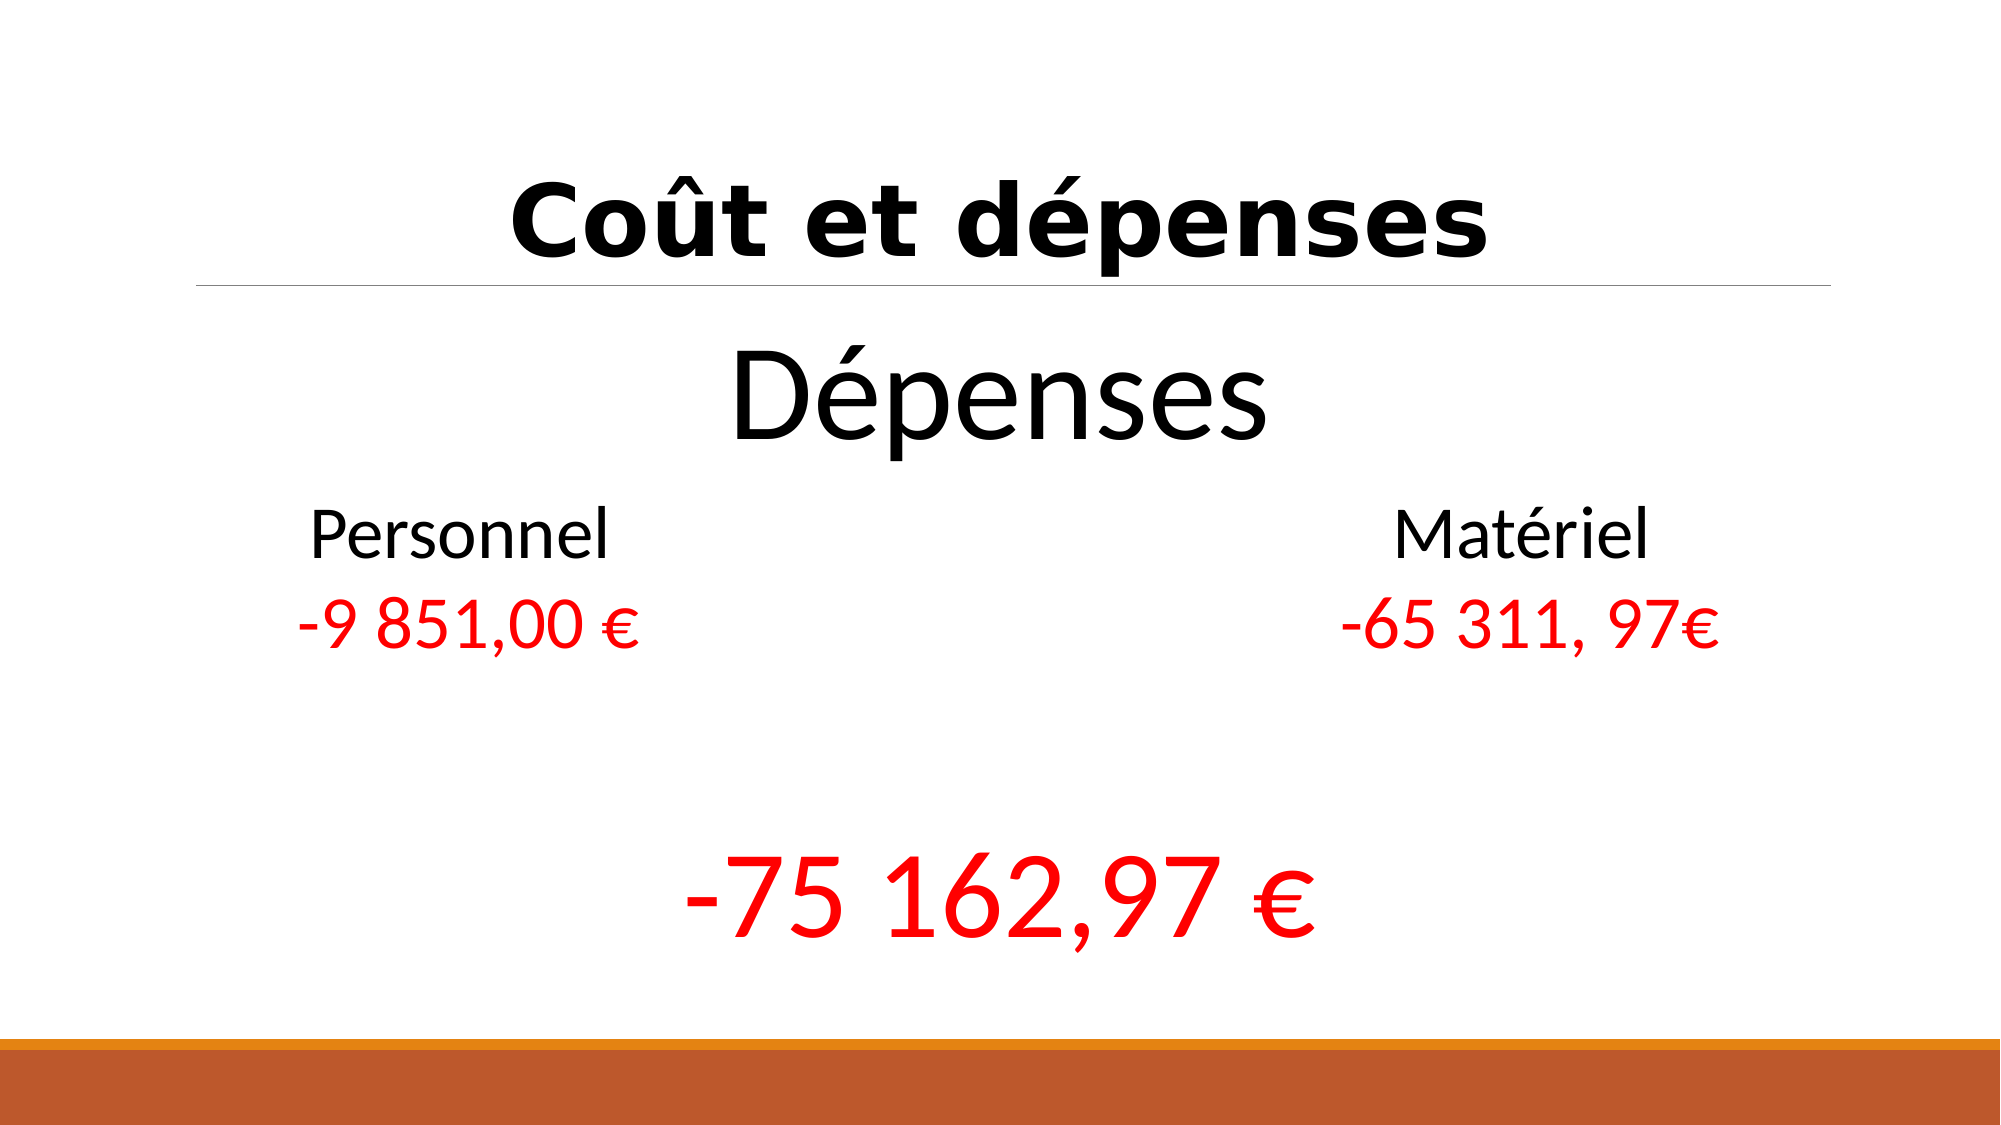

Coût et dépenses
Dépenses

-75 162,97 €
Personnel
-9 851,00 €
Matériel
-65 311, 97€